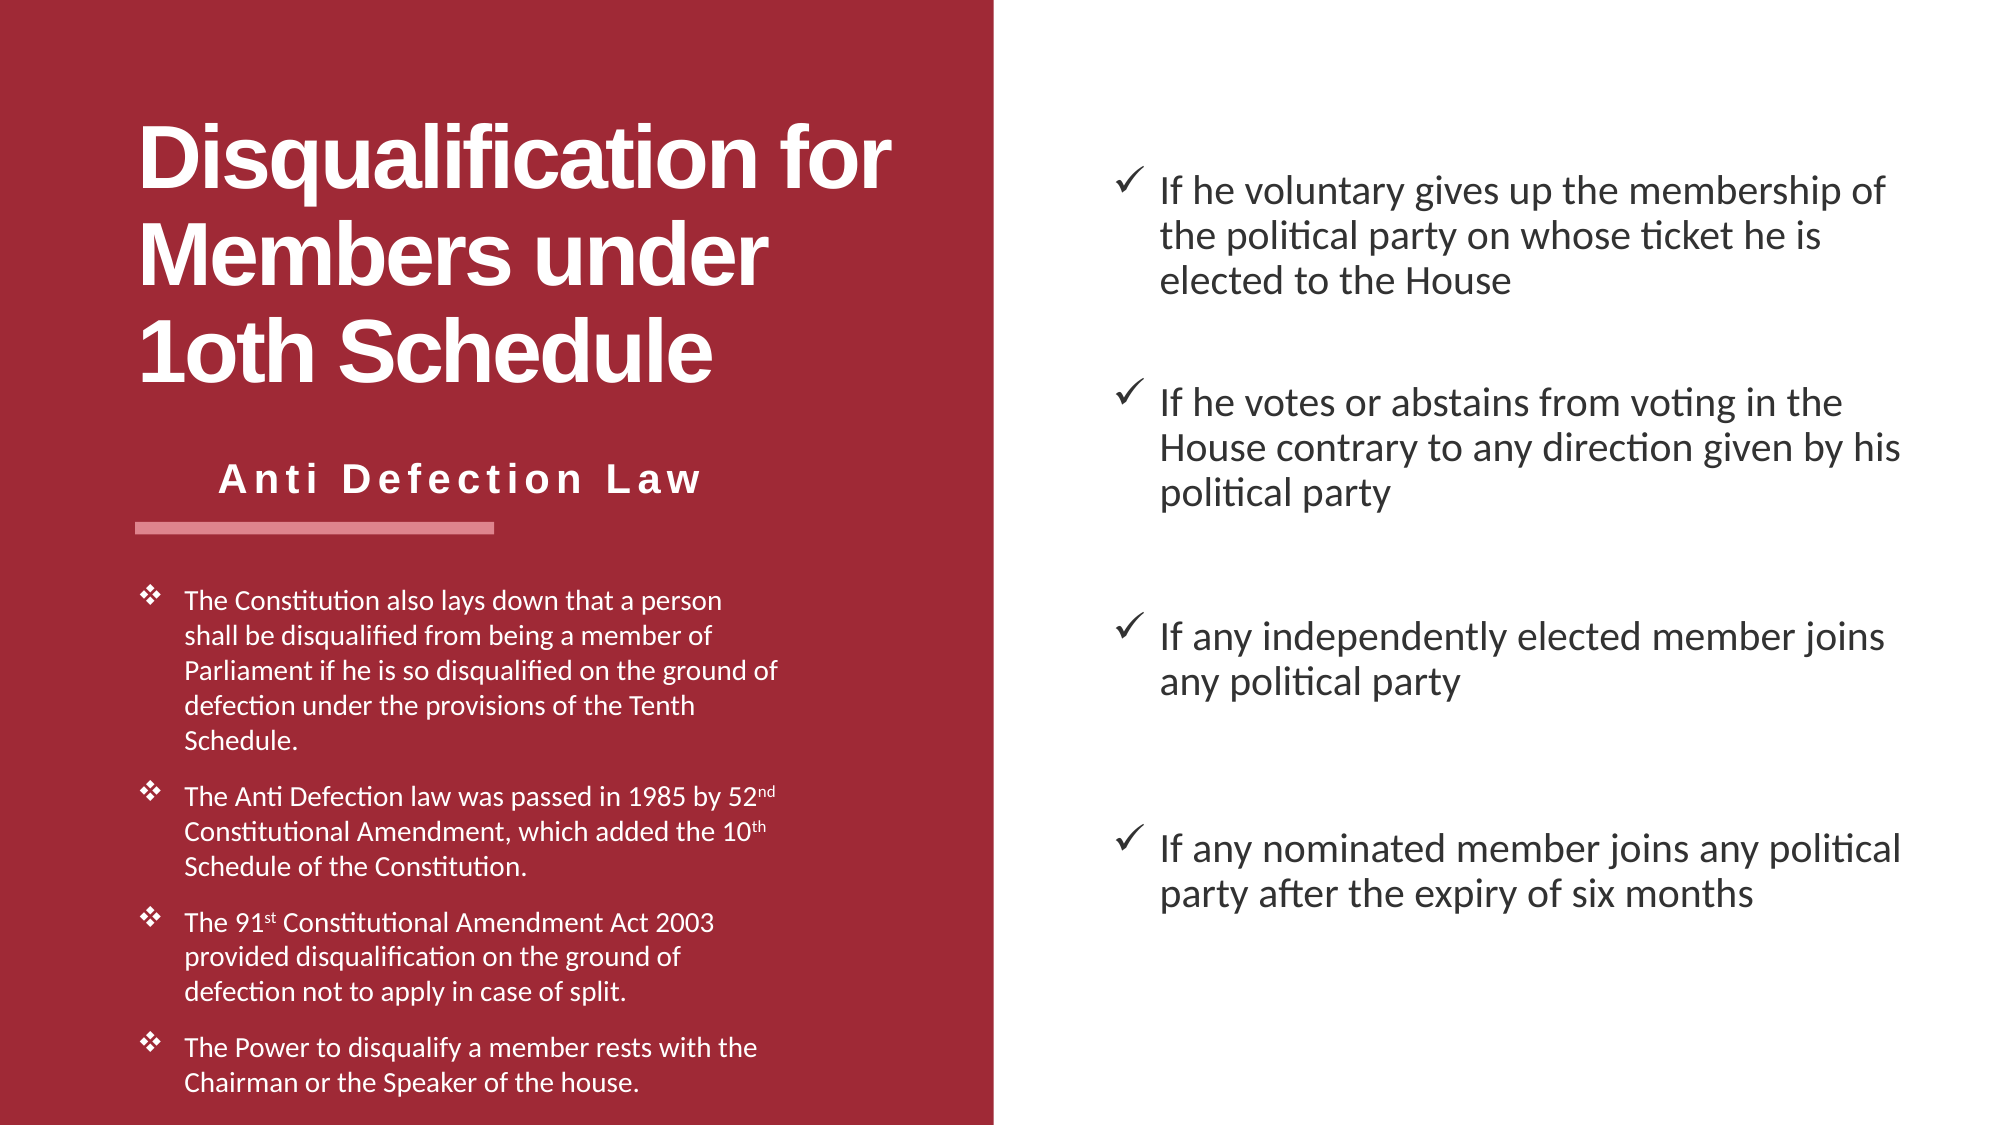

# Disqualification for Members under 1oth Schedule
If he voluntary gives up the membership of the political party on whose ticket he is elected to the House
If he votes or abstains from voting in the House contrary to any direction given by his political party
Anti Defection Law
The Constitution also lays down that a person shall be disqualified from being a member of Parliament if he is so disqualified on the ground of defection under the provisions of the Tenth Schedule.
The Anti Defection law was passed in 1985 by 52nd Constitutional Amendment, which added the 10th Schedule of the Constitution.
The 91st Constitutional Amendment Act 2003 provided disqualification on the ground of defection not to apply in case of split.
The Power to disqualify a member rests with the Chairman or the Speaker of the house.
If any independently elected member joins any political party
If any nominated member joins any political party after the expiry of six months